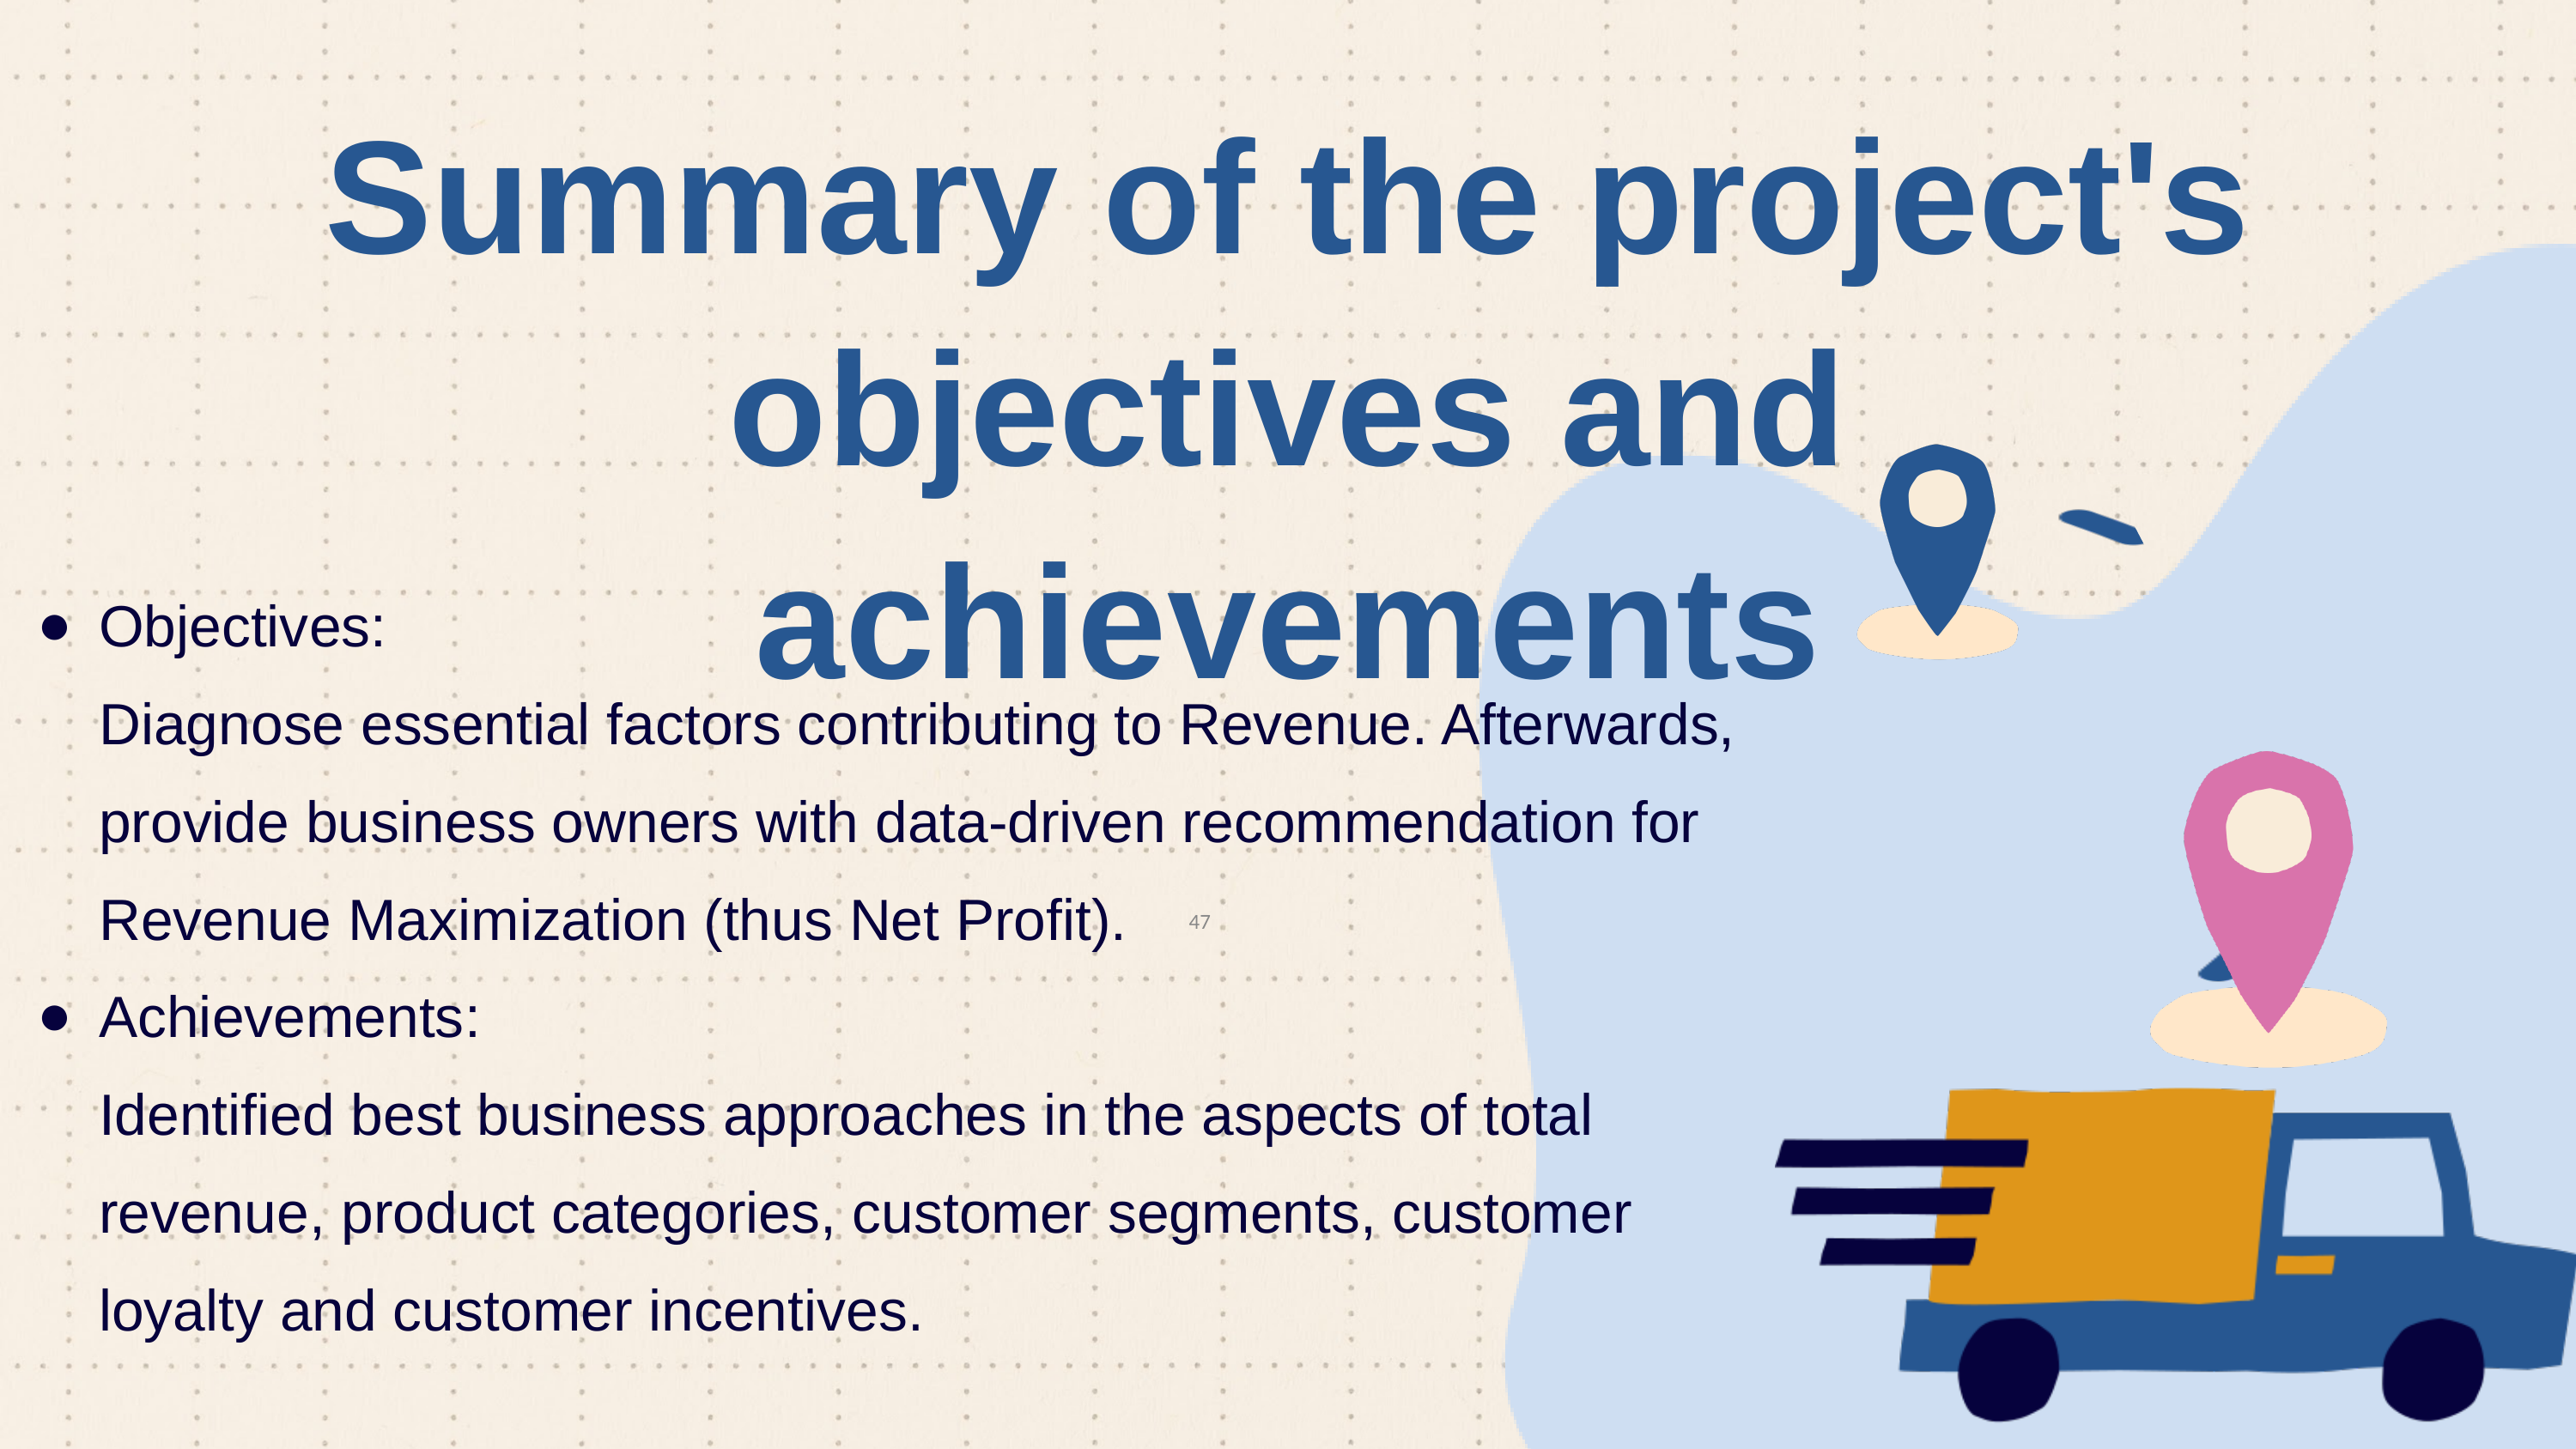

Summary of the project's objectives and achievements

Objectives:
Diagnose essential factors contributing to Revenue. Afterwards, provide business owners with data-driven recommendation for Revenue Maximization (thus Net Profit).
Achievements:
Identified best business approaches in the aspects of total revenue, product categories, customer segments, customer loyalty and customer incentives.

47